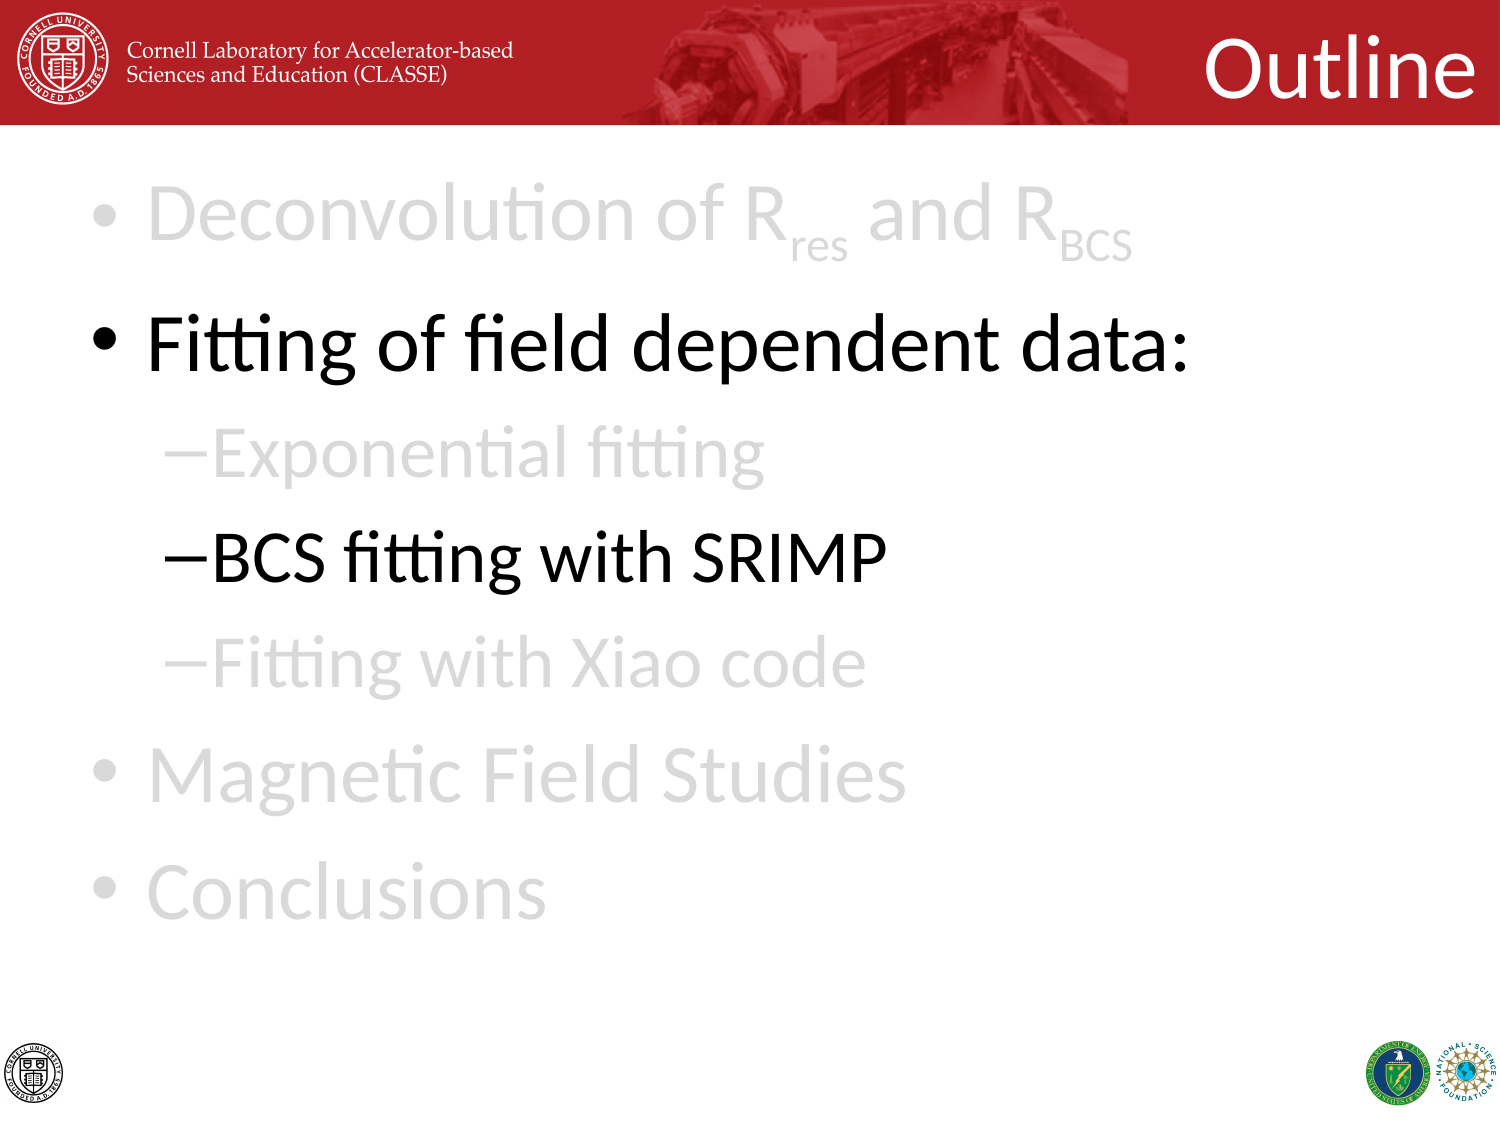

# Outline
Deconvolution of Rres and RBCS
Fitting of field dependent data:
Exponential fitting
BCS fitting with SRIMP
Fitting with Xiao code
Magnetic Field Studies
Conclusions